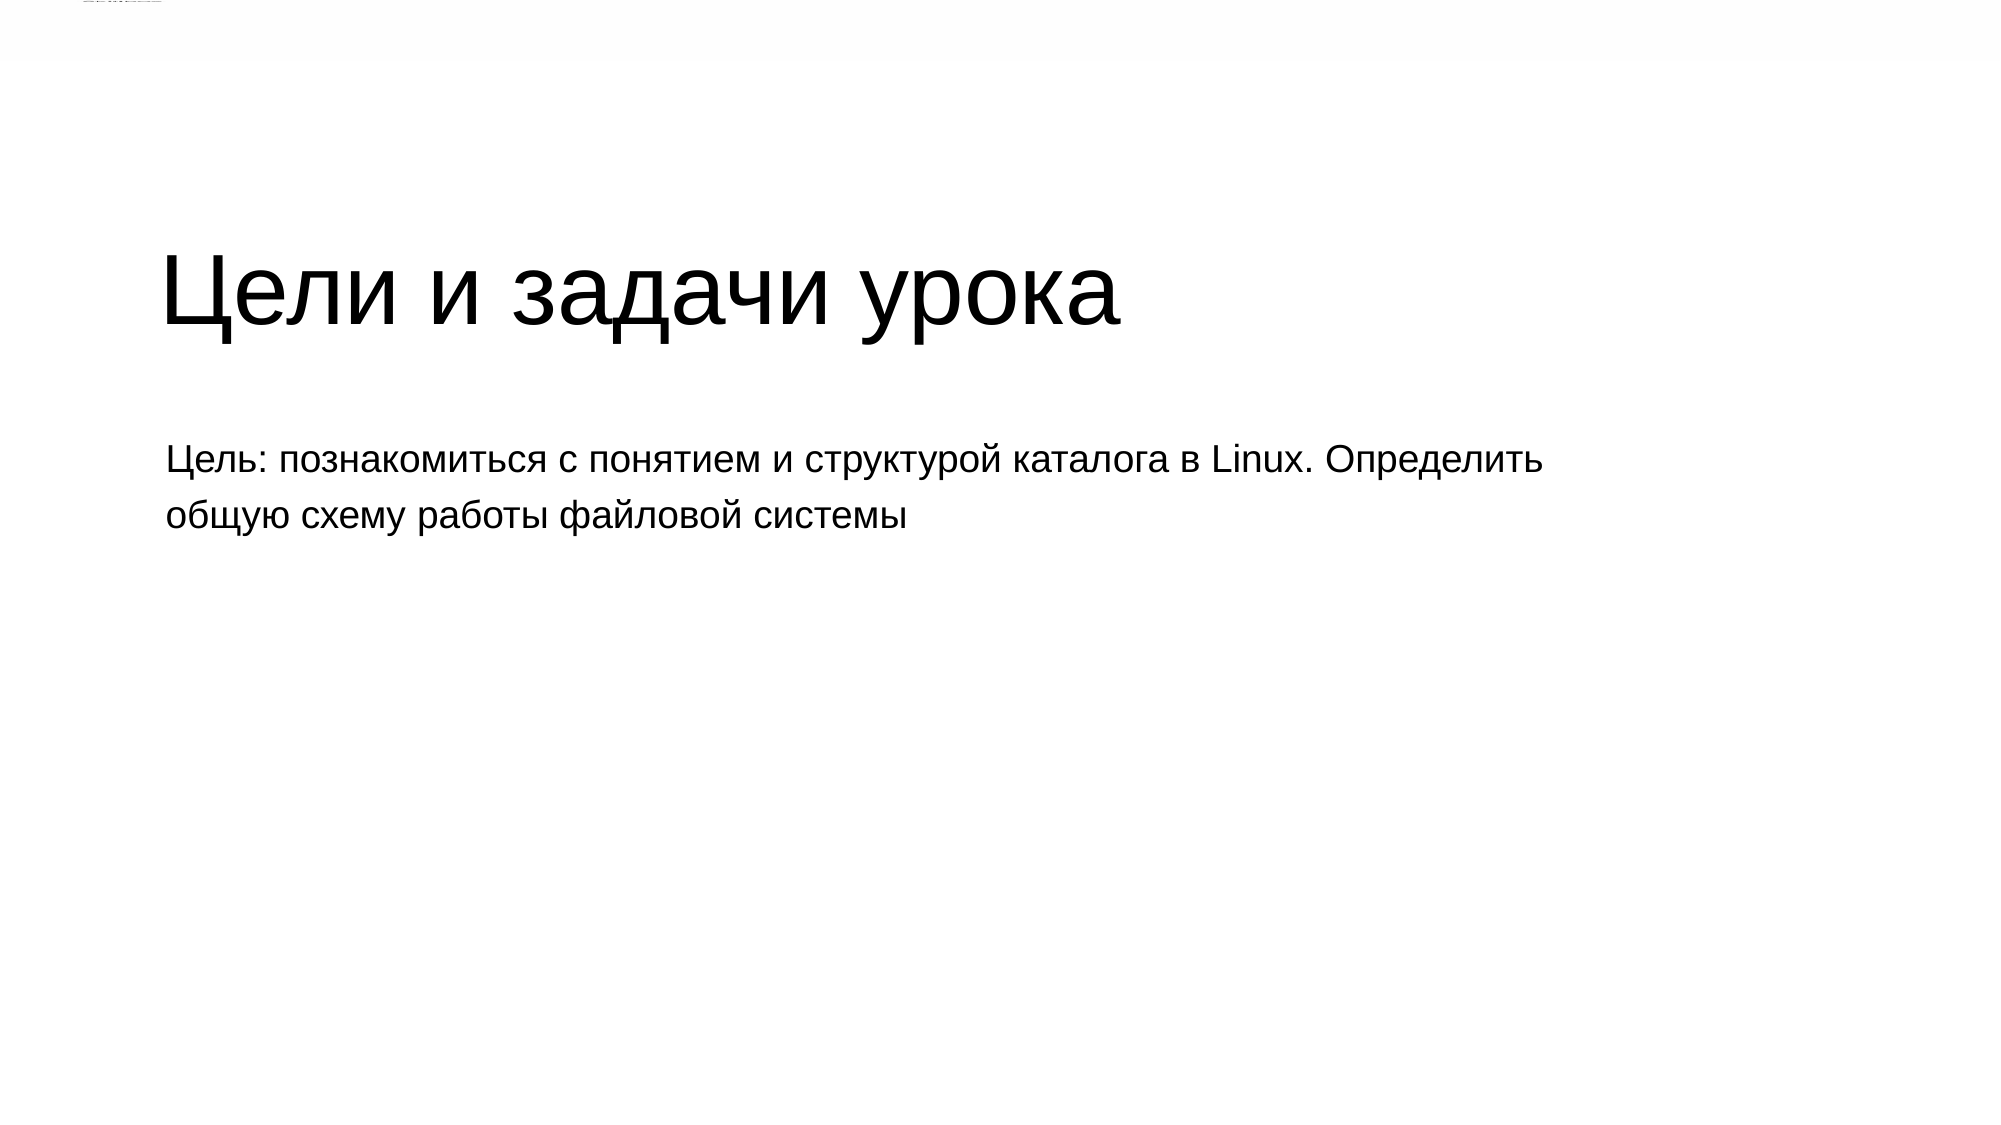

Цели и задачи урока
Цель: познакомиться с понятием и структурой каталога в Linux. Определить
общую схему работы файловой системы